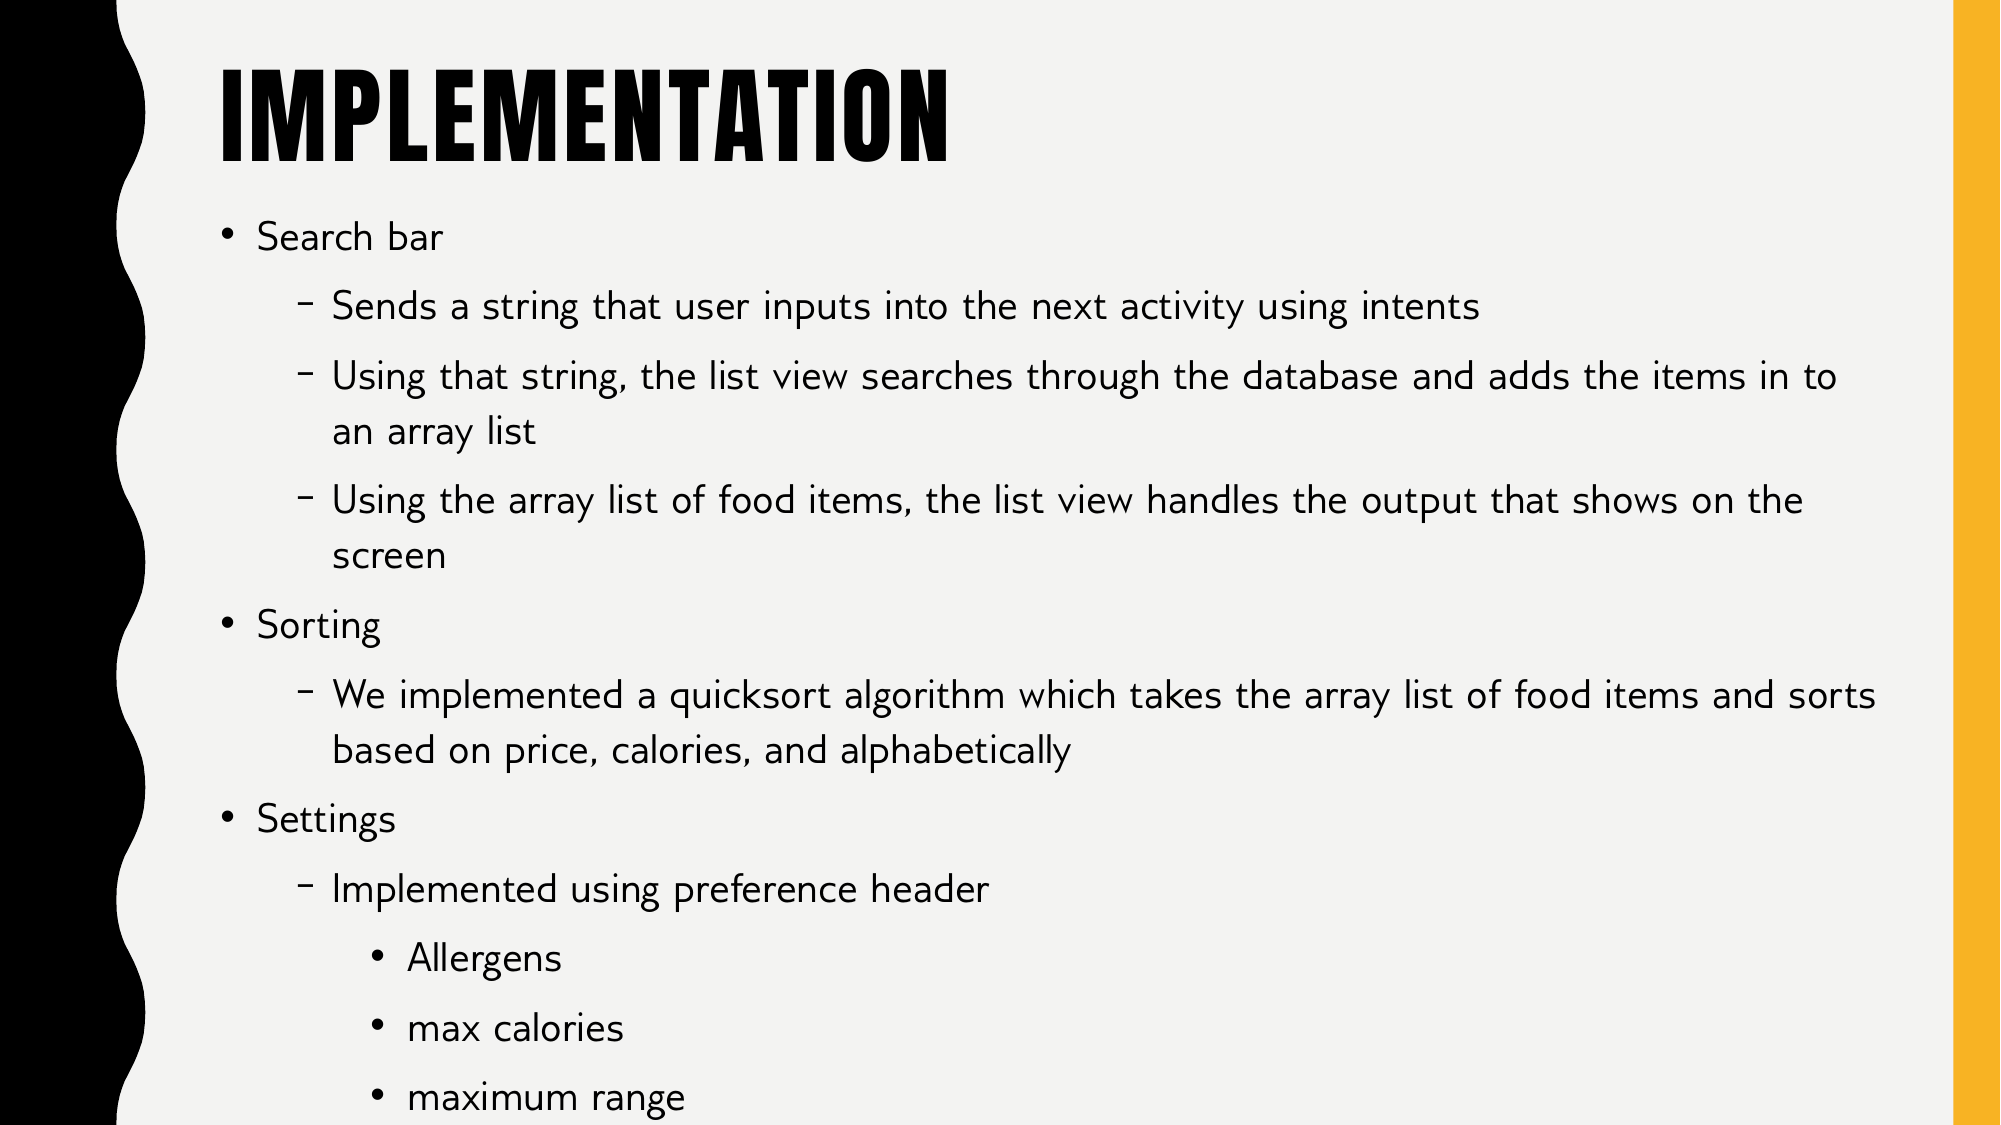

# implementation
Search bar
Sends a string that user inputs into the next activity using intents
Using that string, the list view searches through the database and adds the items in to an array list
Using the array list of food items, the list view handles the output that shows on the screen
Sorting
We implemented a quicksort algorithm which takes the array list of food items and sorts based on price, calories, and alphabetically
Settings
Implemented using preference header
Allergens
max calories
maximum range